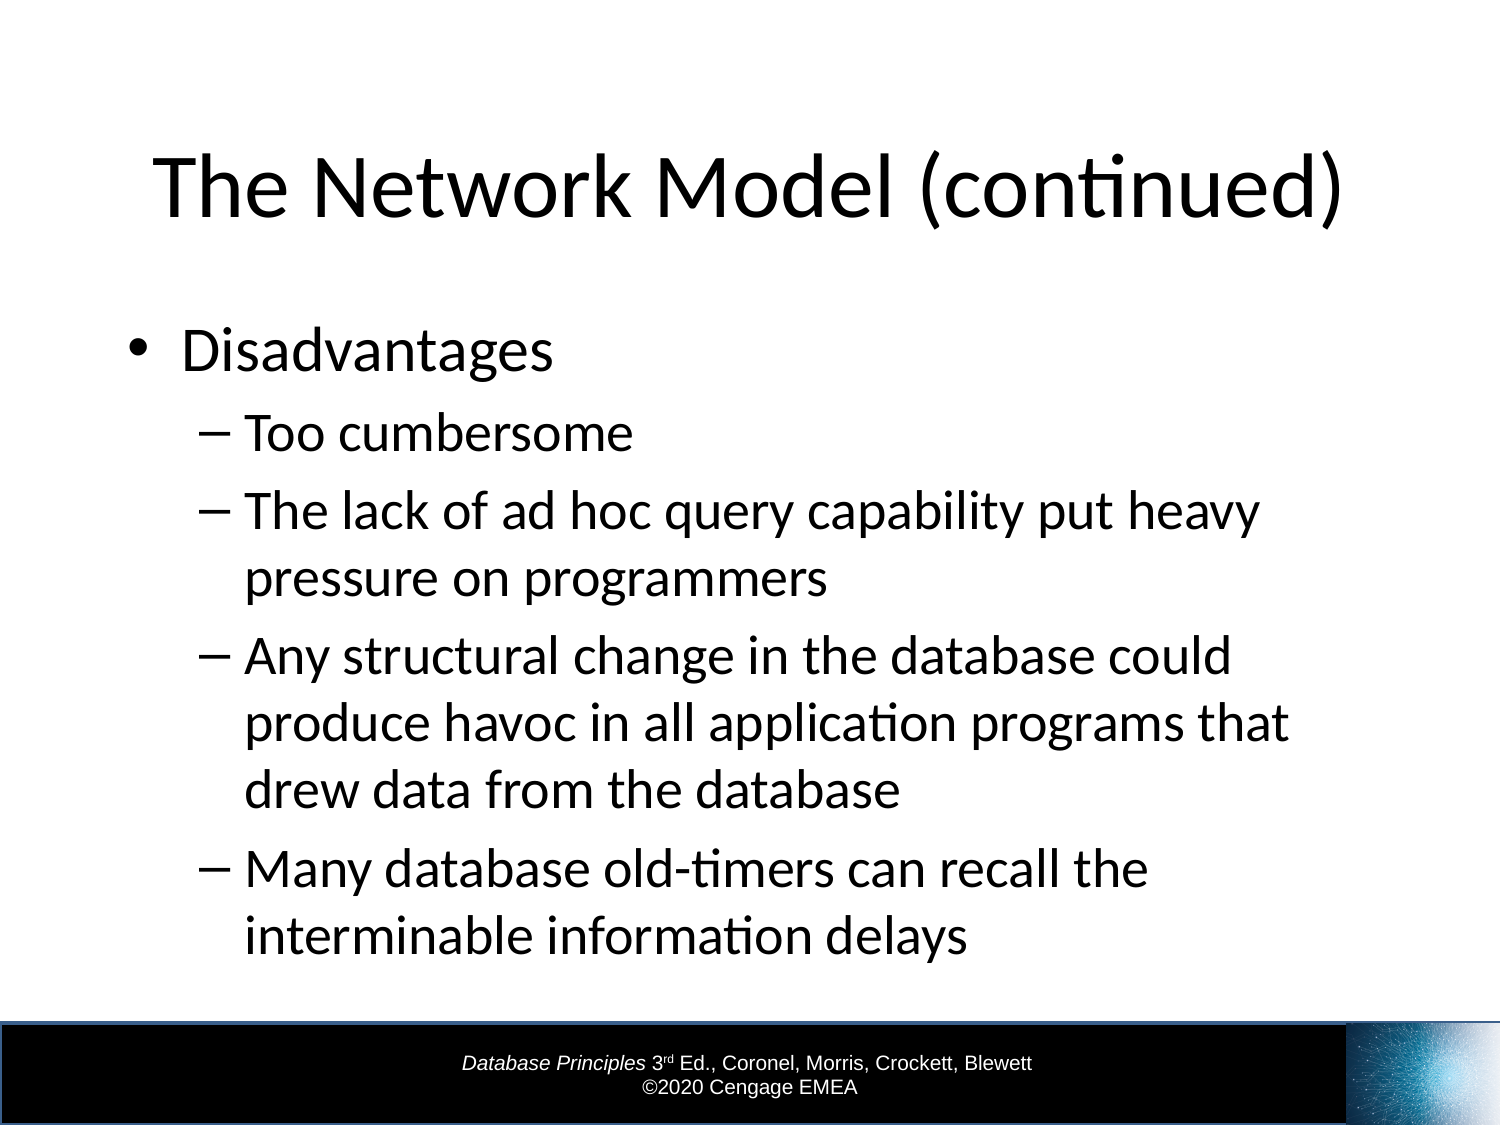

# The Network Model (continued)
Disadvantages
Too cumbersome
The lack of ad hoc query capability put heavy pressure on programmers
Any structural change in the database could produce havoc in all application programs that drew data from the database
Many database old-timers can recall the interminable information delays